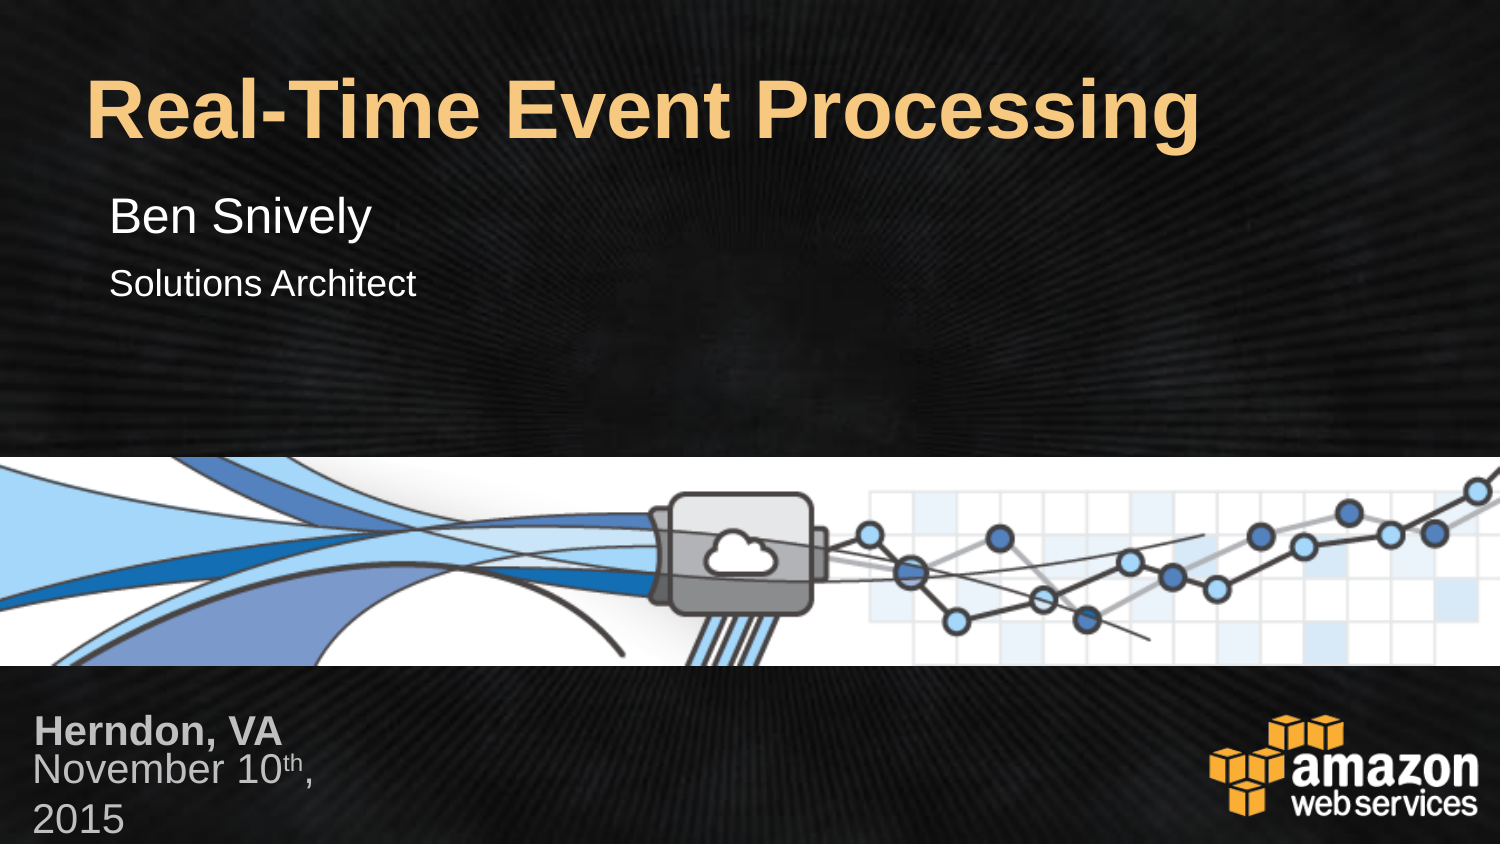

Real-Time Event Processing
Ben Snively
Solutions Architect
Herndon, VA
November 10th, 2015